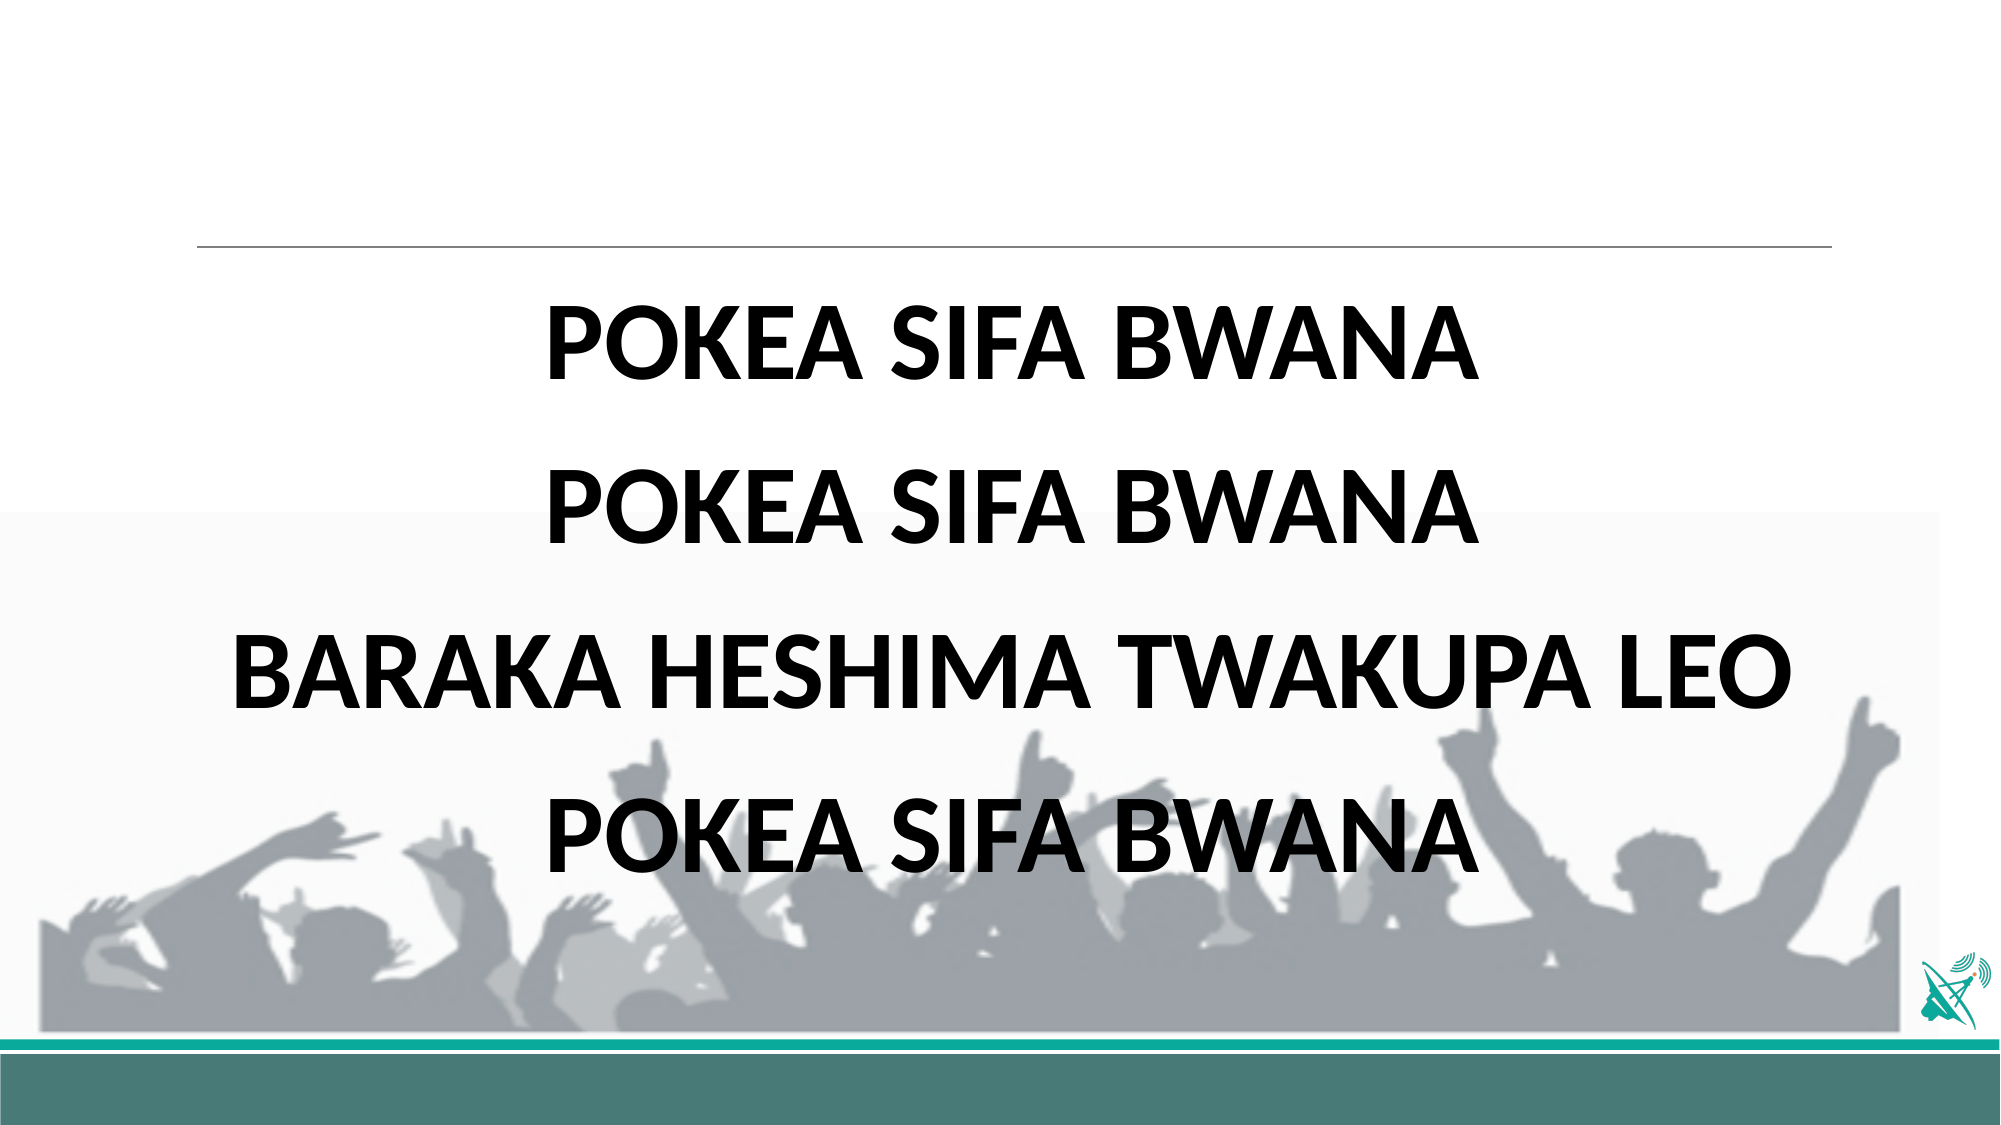

#
POKEA SIFA BWANA
POKEA SIFA BWANA
BARAKA HESHIMA TWAKUPA LEO
POKEA SIFA BWANA